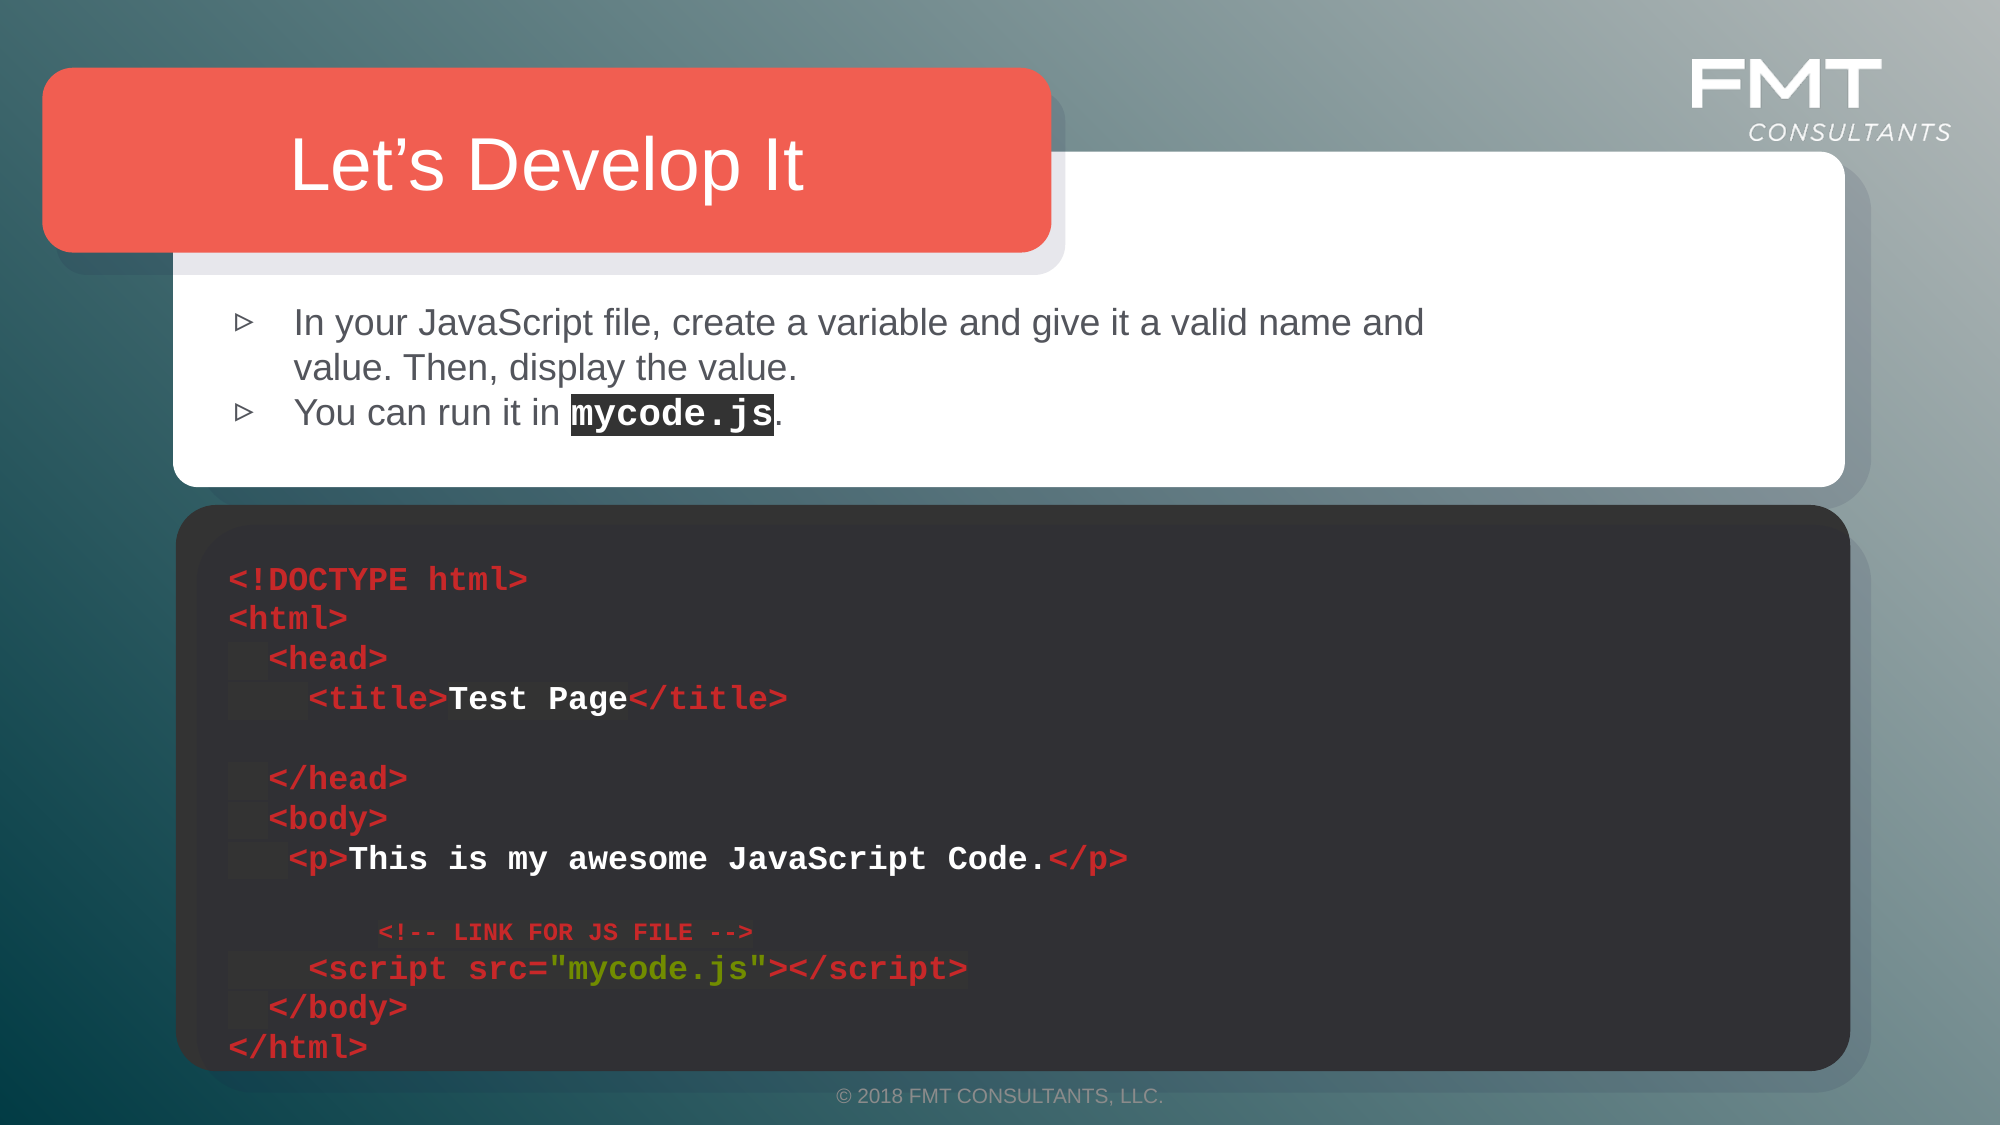

Let’s Develop It

In your JavaScript file, create a variable and give it a valid name and value. Then, display the value.
You can run it in mycode.js.

<!DOCTYPE html>
<html>
  <head>
    <title>Test Page</title>
  </head>
  <body>
   <p>This is my awesome JavaScript Code.</p>

	<!-- LINK FOR JS FILE -->
    <script src="mycode.js"></script>
  </body>
</html>
© 2018 FMT CONSULTANTS, LLC.